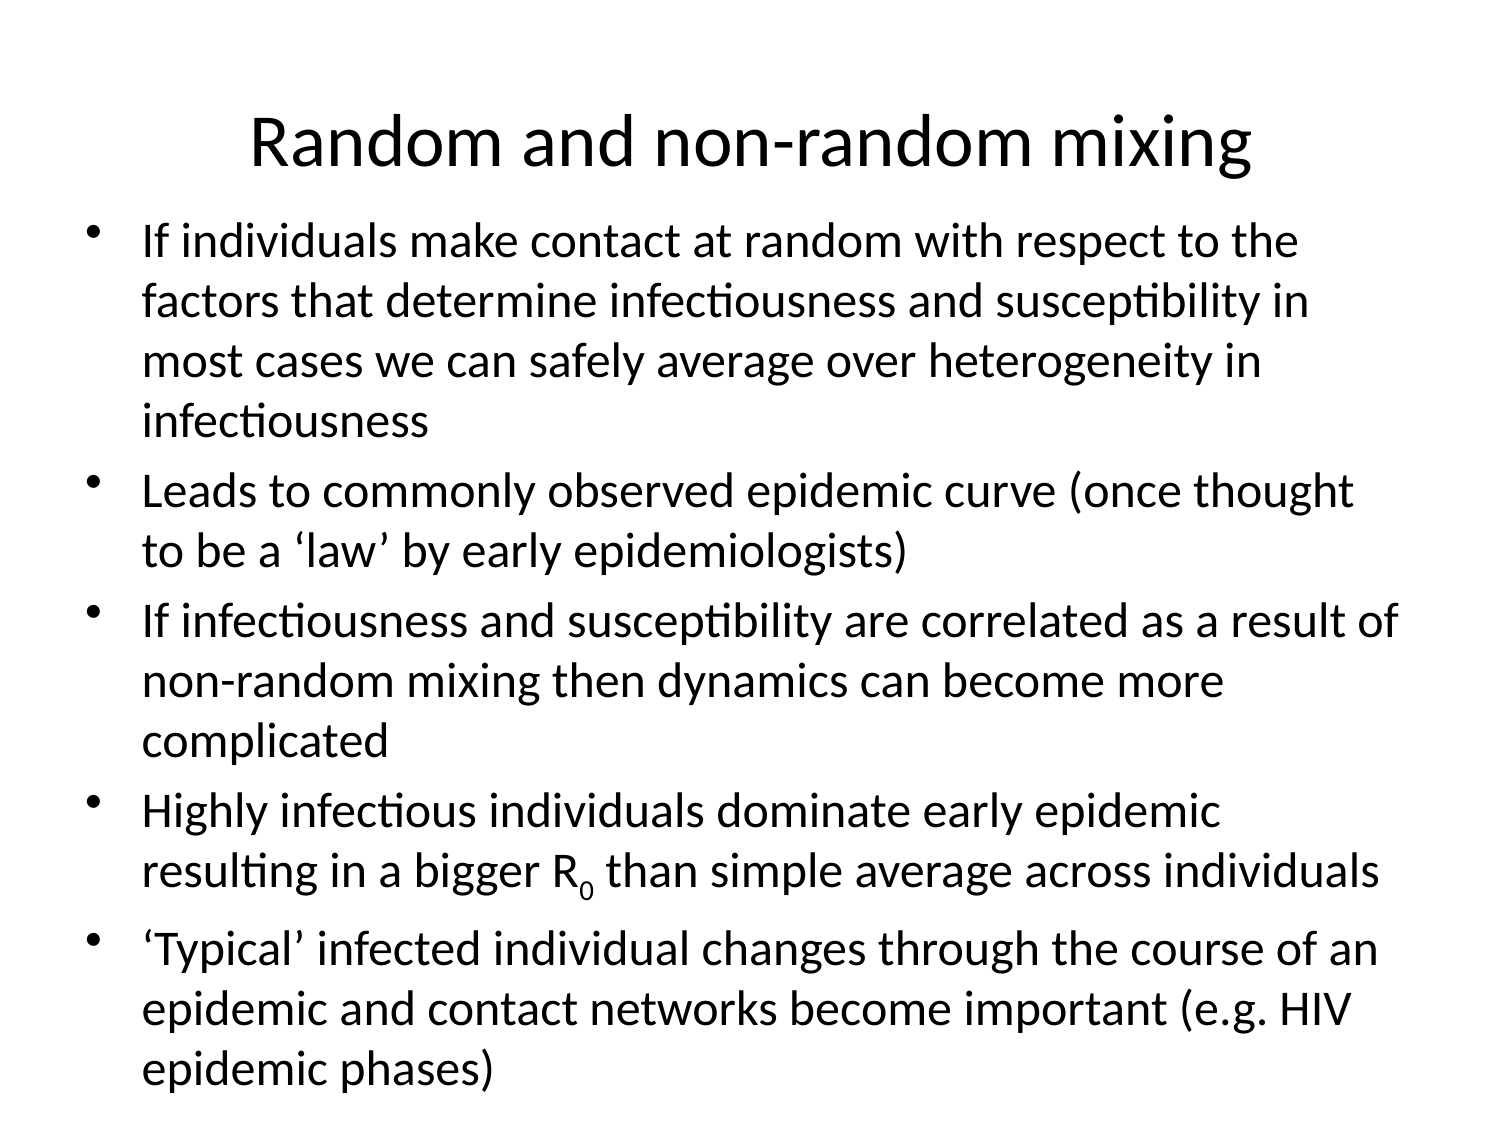

# Random and non-random mixing
If individuals make contact at random with respect to the factors that determine infectiousness and susceptibility in most cases we can safely average over heterogeneity in infectiousness
Leads to commonly observed epidemic curve (once thought to be a ‘law’ by early epidemiologists)
If infectiousness and susceptibility are correlated as a result of non-random mixing then dynamics can become more complicated
Highly infectious individuals dominate early epidemic resulting in a bigger R0 than simple average across individuals
‘Typical’ infected individual changes through the course of an epidemic and contact networks become important (e.g. HIV epidemic phases)